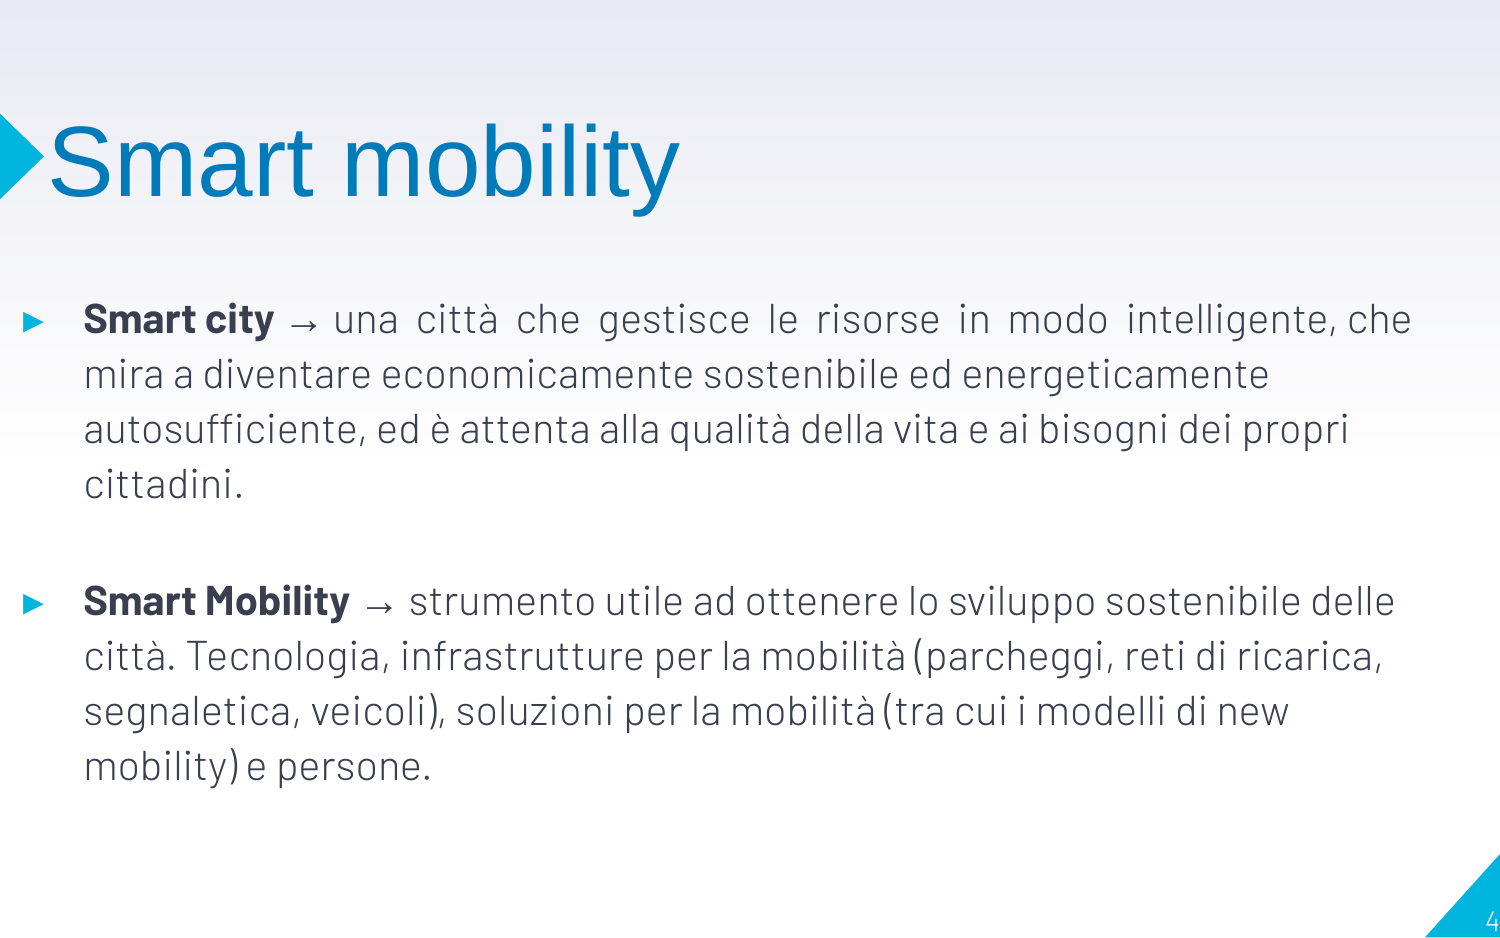

# Smart mobility
Smart city → una  città  che  gestisce  le  risorse  in  modo  intelligente, che mira a diventare economicamente sostenibile ed energeticamente autosufficiente, ed è attenta alla qualità della vita e ai bisogni dei propri cittadini.

Smart Mobility → strumento utile ad ottenere lo sviluppo sostenibile delle città. Tecnologia, infrastrutture per la mobilità (parcheggi, reti di ricarica, segnaletica, veicoli), soluzioni per la mobilità (tra cui i modelli di new mobility) e persone.

4